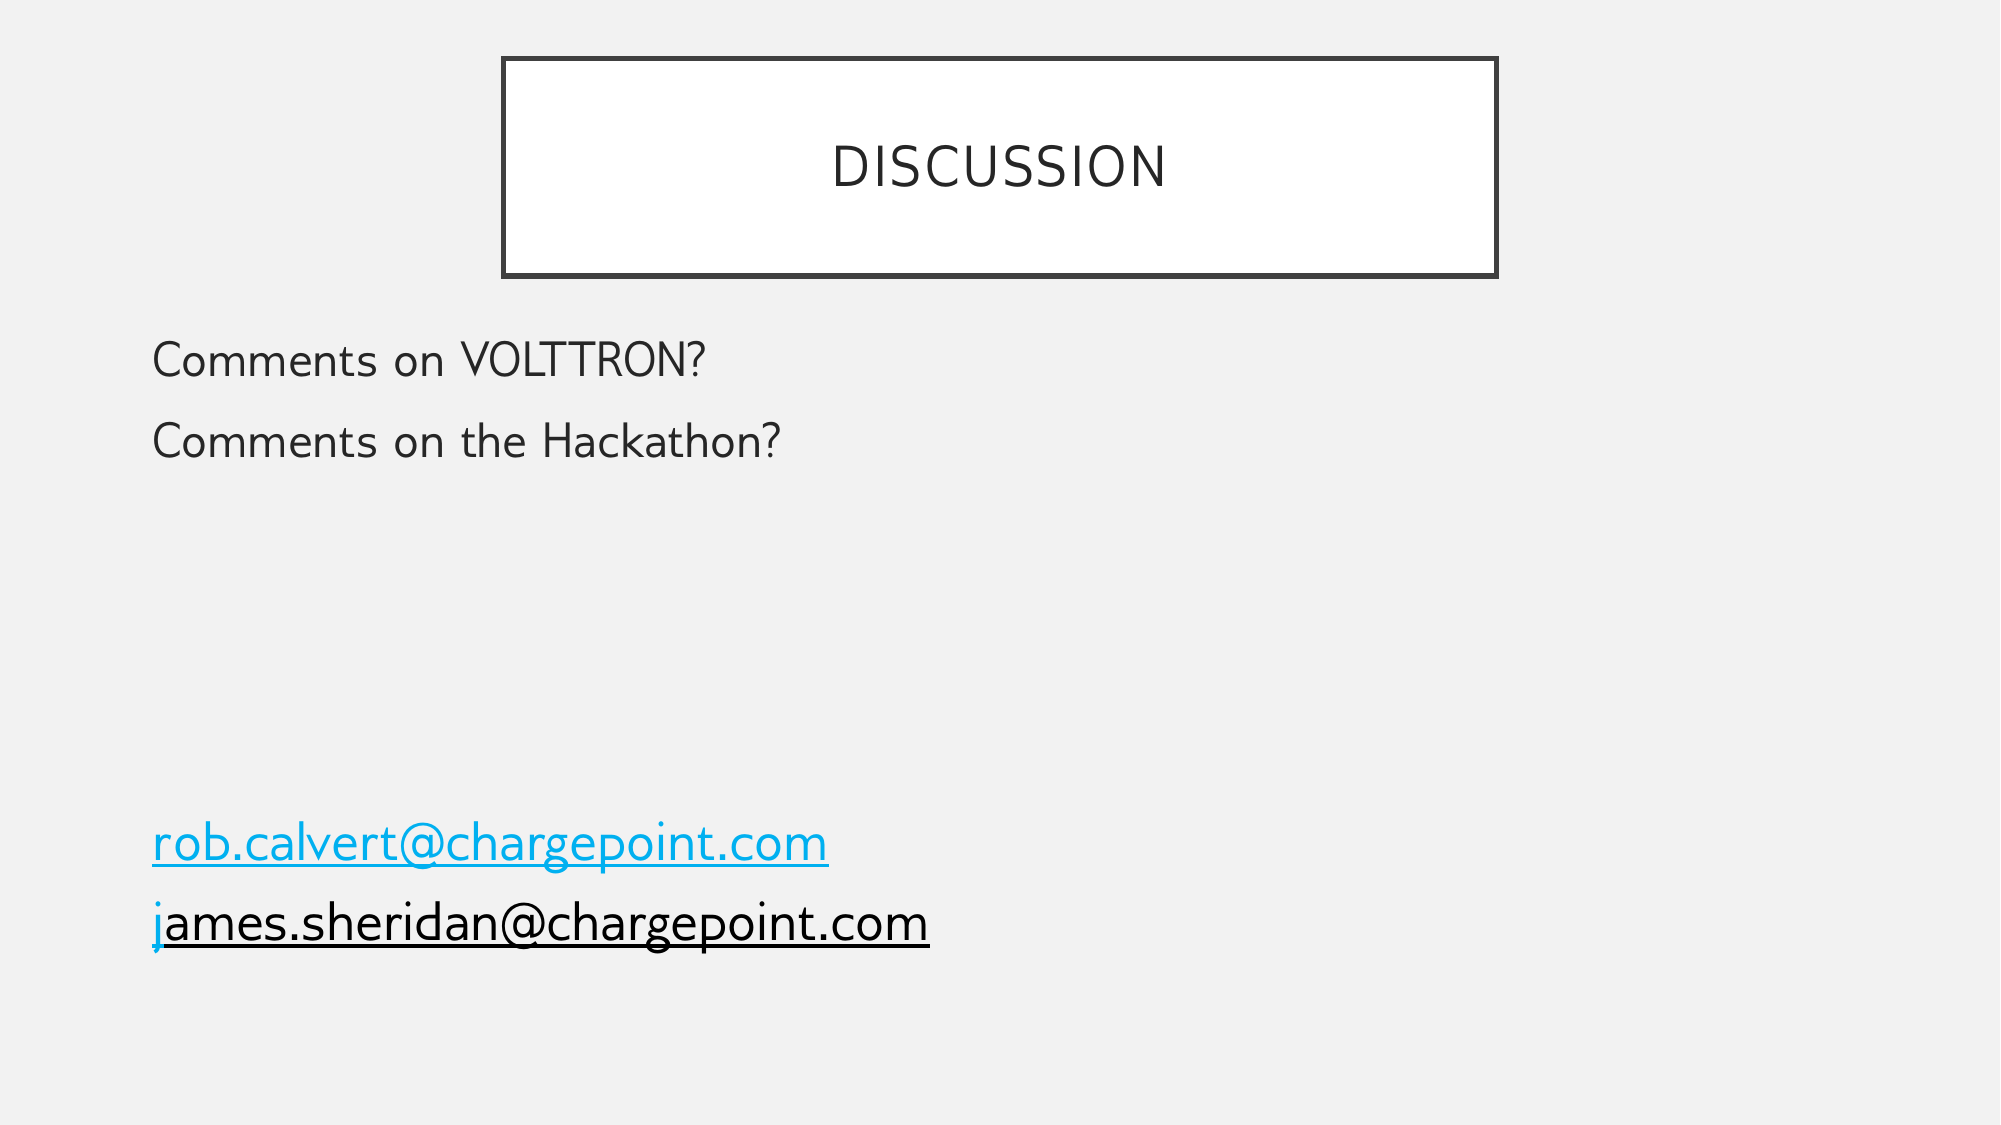

# Discussion
Comments on VOLTTRON?
Comments on the Hackathon?
rob.calvert@chargepoint.com
james.sheridan@chargepoint.com